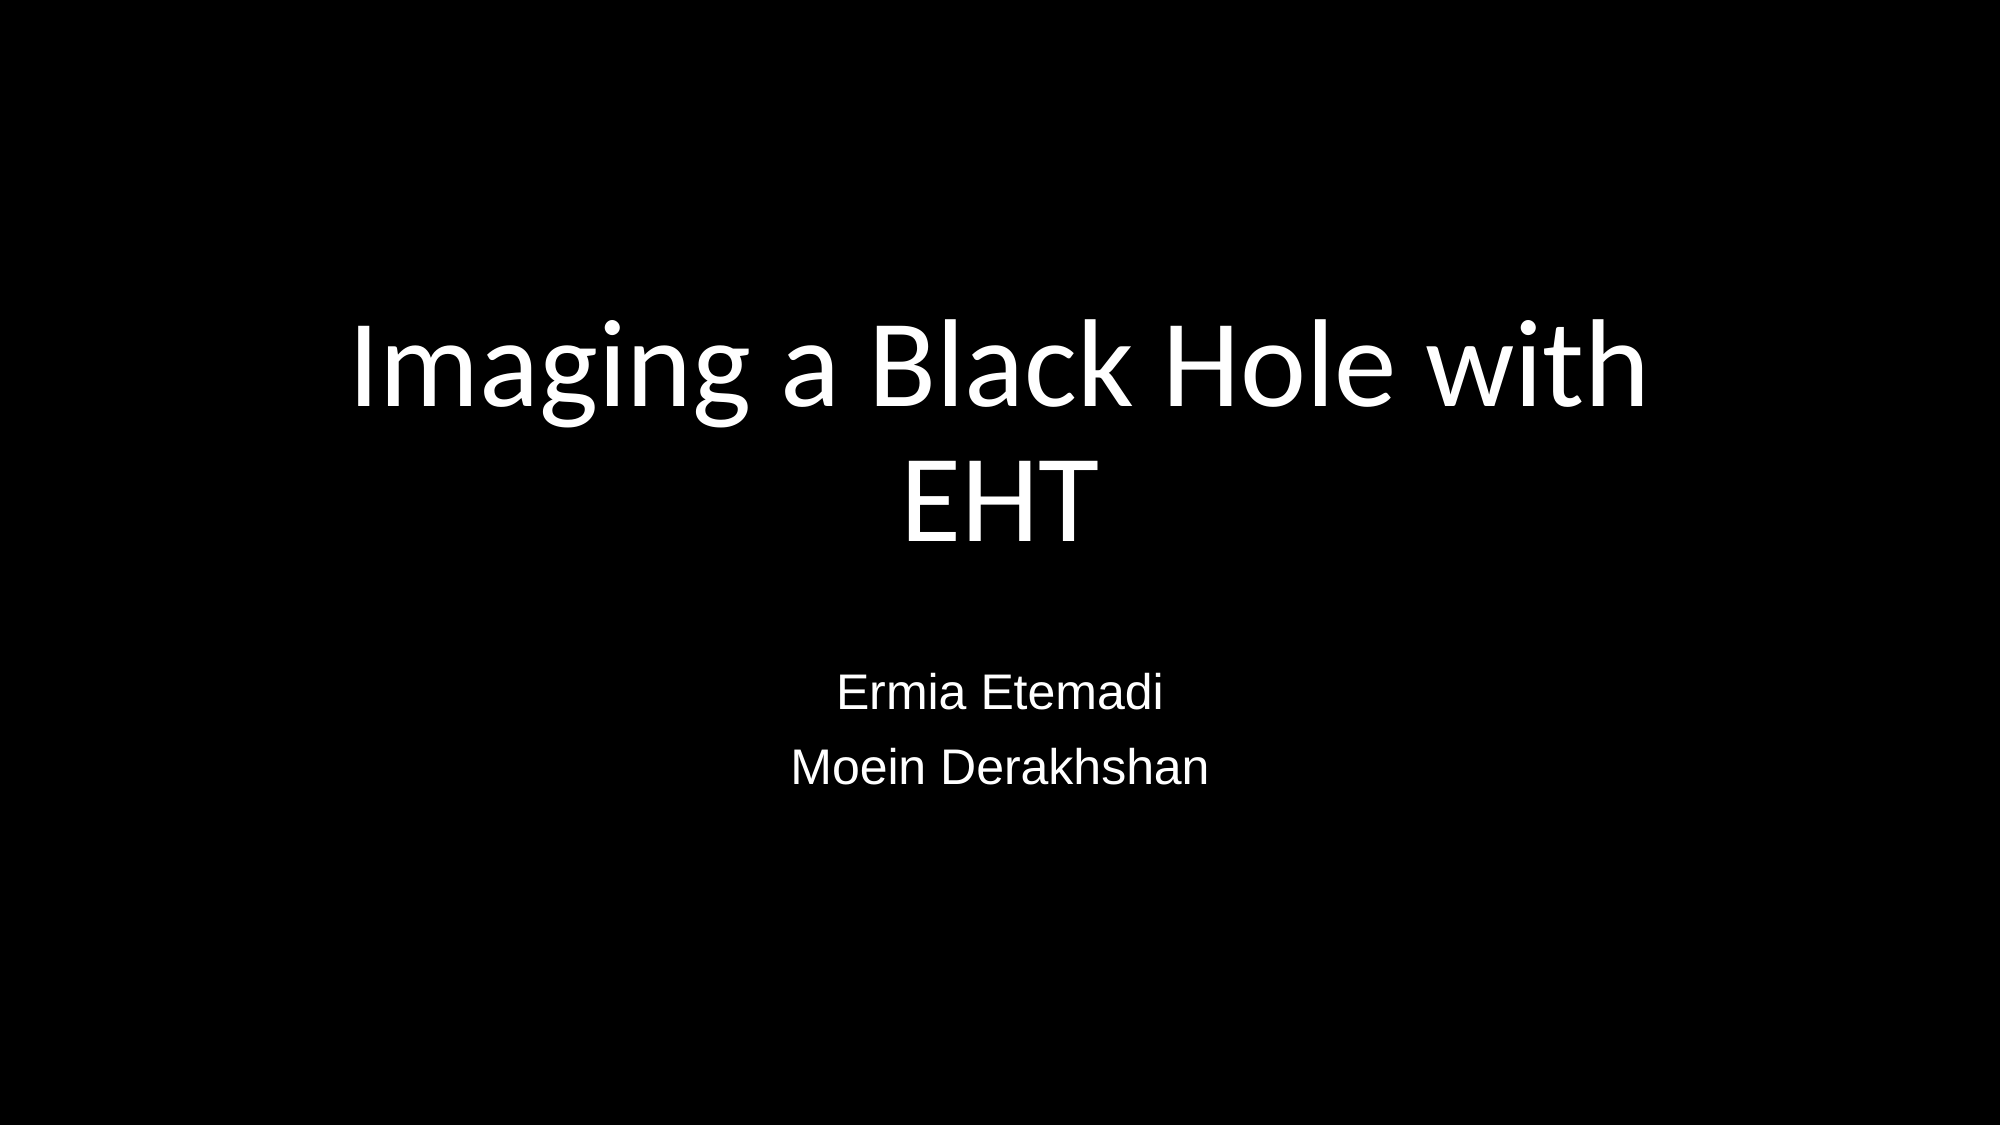

# Imaging a Black Hole with EHT
Ermia Etemadi
Moein Derakhshan